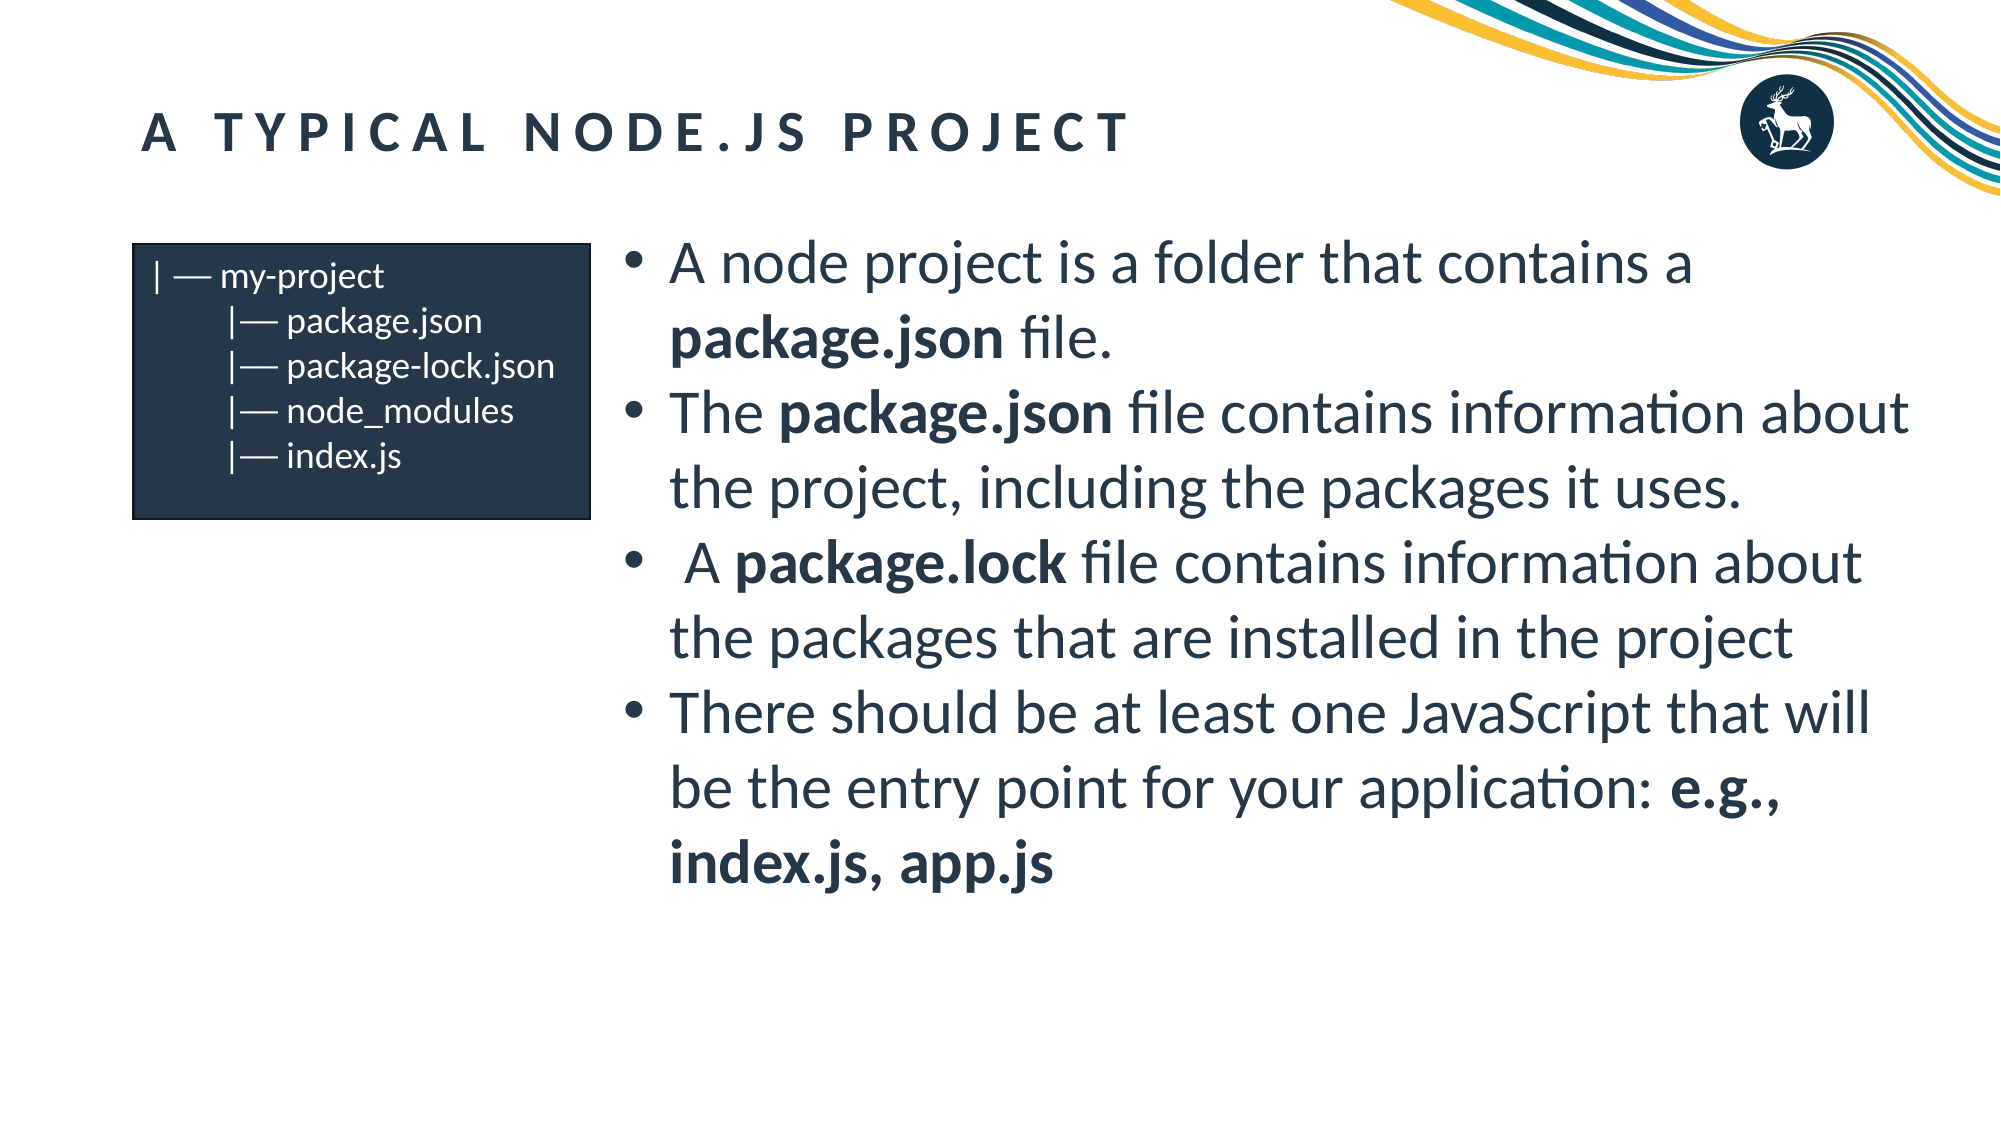

# A Typical Node.js Project
A node project is a folder that contains a package.json file.
The package.json file contains information about the project, including the packages it uses.
 A package.lock file contains information about the packages that are installed in the project
There should be at least one JavaScript that will be the entry point for your application: e.g., index.js, app.js
| ── my-project
|── package.json
|── package-lock.json
|── node_modules
|── index.js